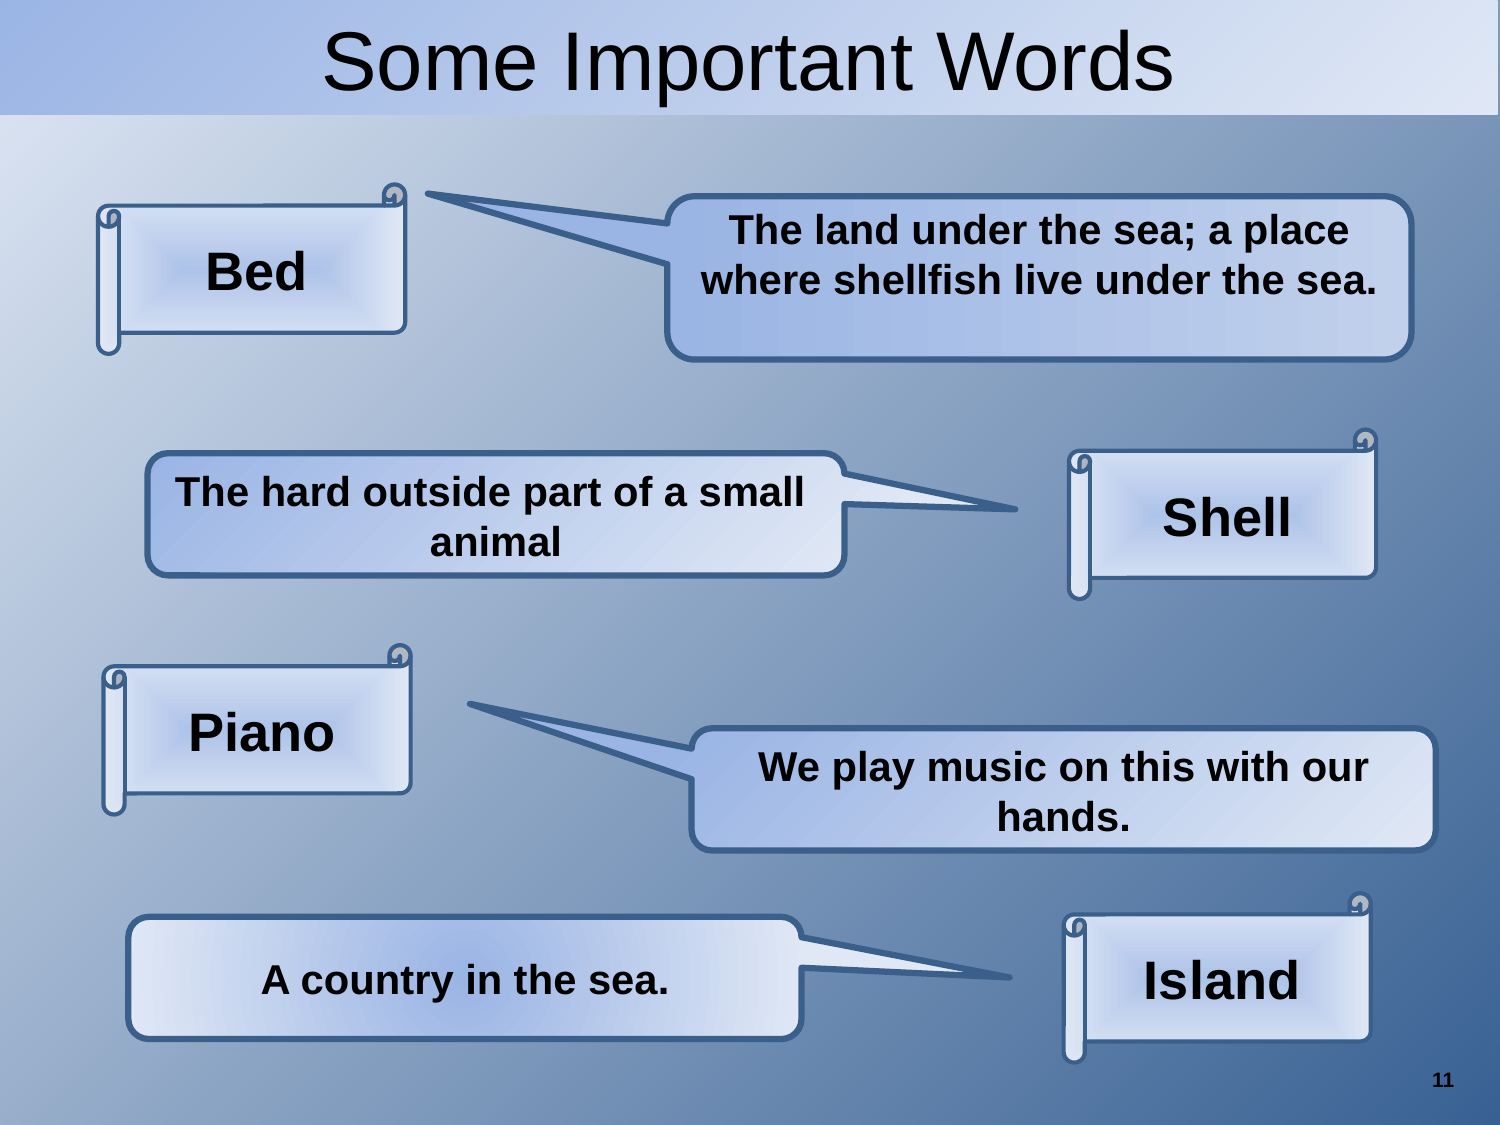

Some Important Words
Bed

The land under the sea; a place where shellfish live under the sea.

Shell
The hard outside part of a small
animal
Piano
We play music on this with our hands.
Island
A country in the sea.
11